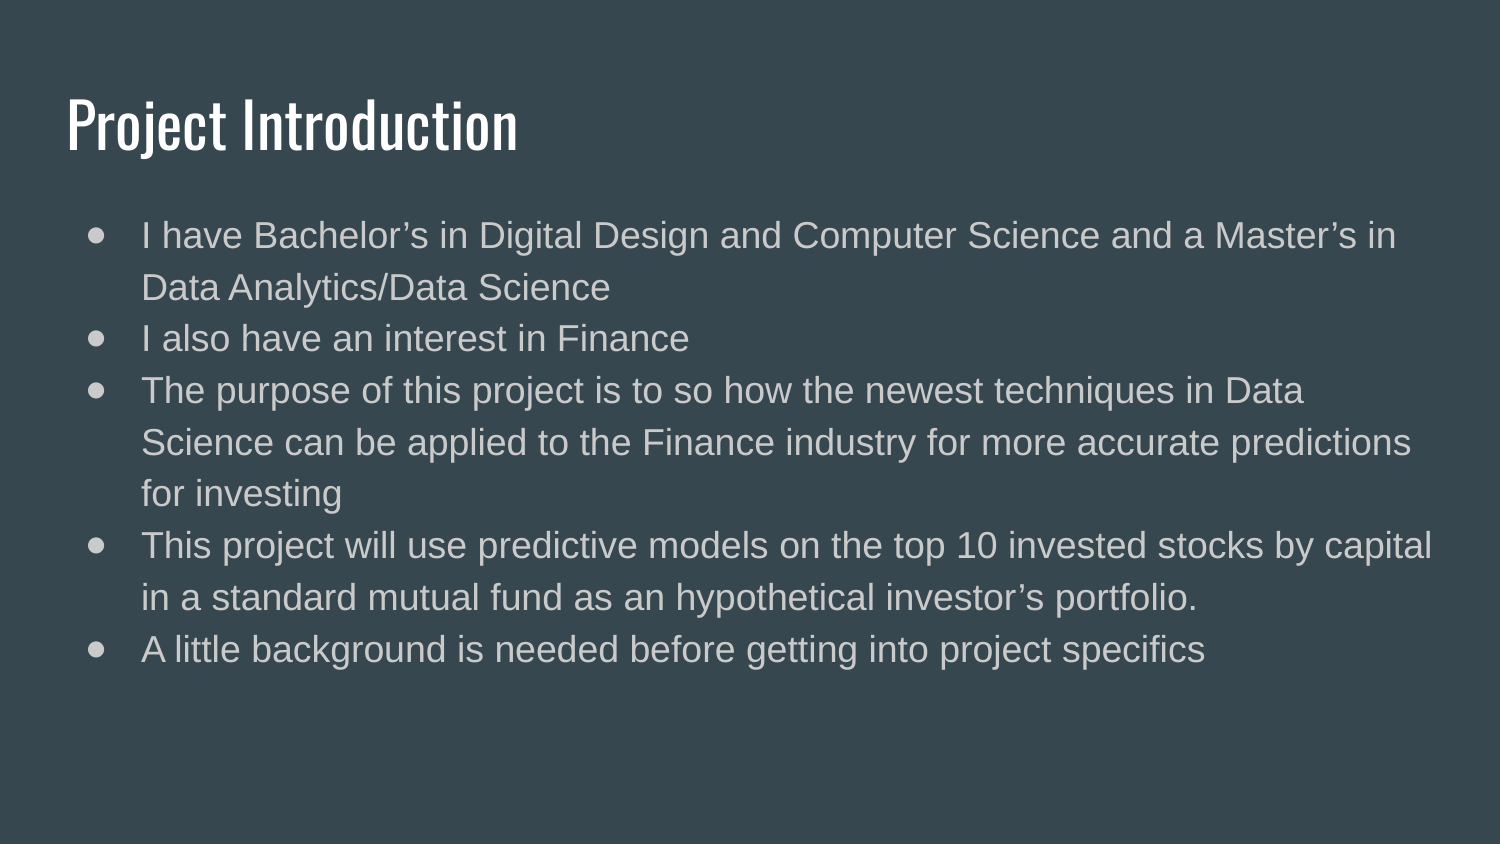

# Project Introduction
I have Bachelor’s in Digital Design and Computer Science and a Master’s in Data Analytics/Data Science
I also have an interest in Finance
The purpose of this project is to so how the newest techniques in Data Science can be applied to the Finance industry for more accurate predictions for investing
This project will use predictive models on the top 10 invested stocks by capital in a standard mutual fund as an hypothetical investor’s portfolio.
A little background is needed before getting into project specifics